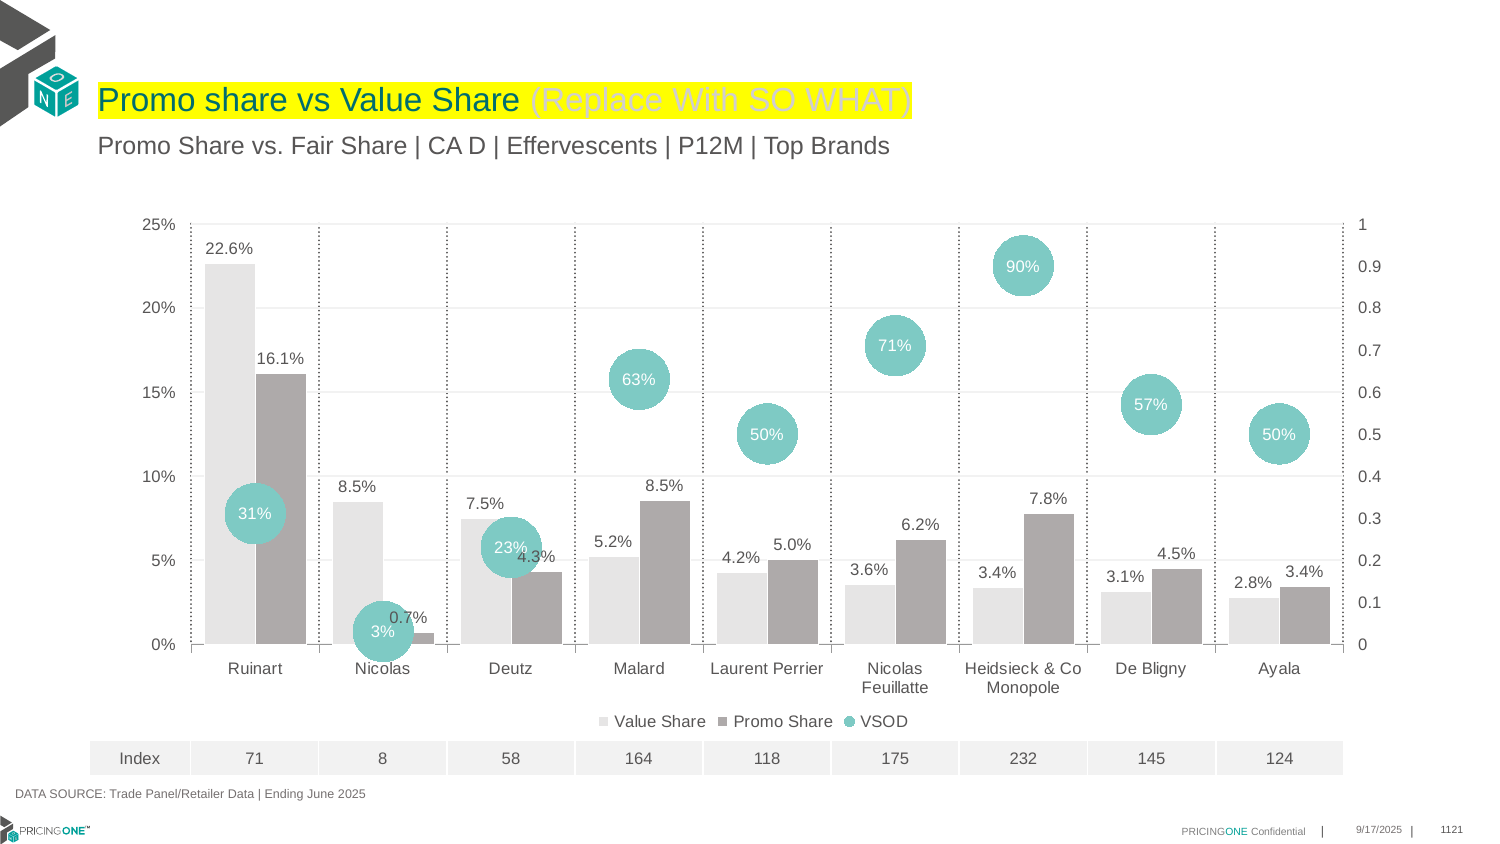

# Promo share vs Value Share (Replace With SO WHAT)
Promo Share vs. Fair Share | CA D | Effervescents | P12M | Top Brands

### Chart

| Category | Value Share | Promo Share | VSOD |
|---|---|---|---|
| Ruinart | 0.22632295338087396 | 0.1609661749083898 | 0.31 |
| Nicolas | 0.08472796609397677 | 0.007114104516562636 | 0.03 |
| Deutz | 0.0746675177946182 | 0.04318901678460676 | 0.23 |
| Malard | 0.05191789430282437 | 0.08526893958351885 | 0.63 |
| Laurent Perrier | 0.04236423143063183 | 0.05003272683073631 | 0.5 |
| Nicolas Feuillatte | 0.035546762774577766 | 0.06235062492972019 | 0.71 |
| Heidsieck & Co Monopole | 0.03355414639235177 | 0.07775639321509209 | 0.9 |
| De Bligny | 0.030965409265869024 | 0.044871832371028014 | 0.57 |
| Ayala | 0.027749751823342928 | 0.034336197824754486 | 0.5 |
| Index | 71 | 8 | 58 | 164 | 118 | 175 | 232 | 145 | 124 |
| --- | --- | --- | --- | --- | --- | --- | --- | --- | --- |
DATA SOURCE: Trade Panel/Retailer Data | Ending June 2025

9/17/2025
1121